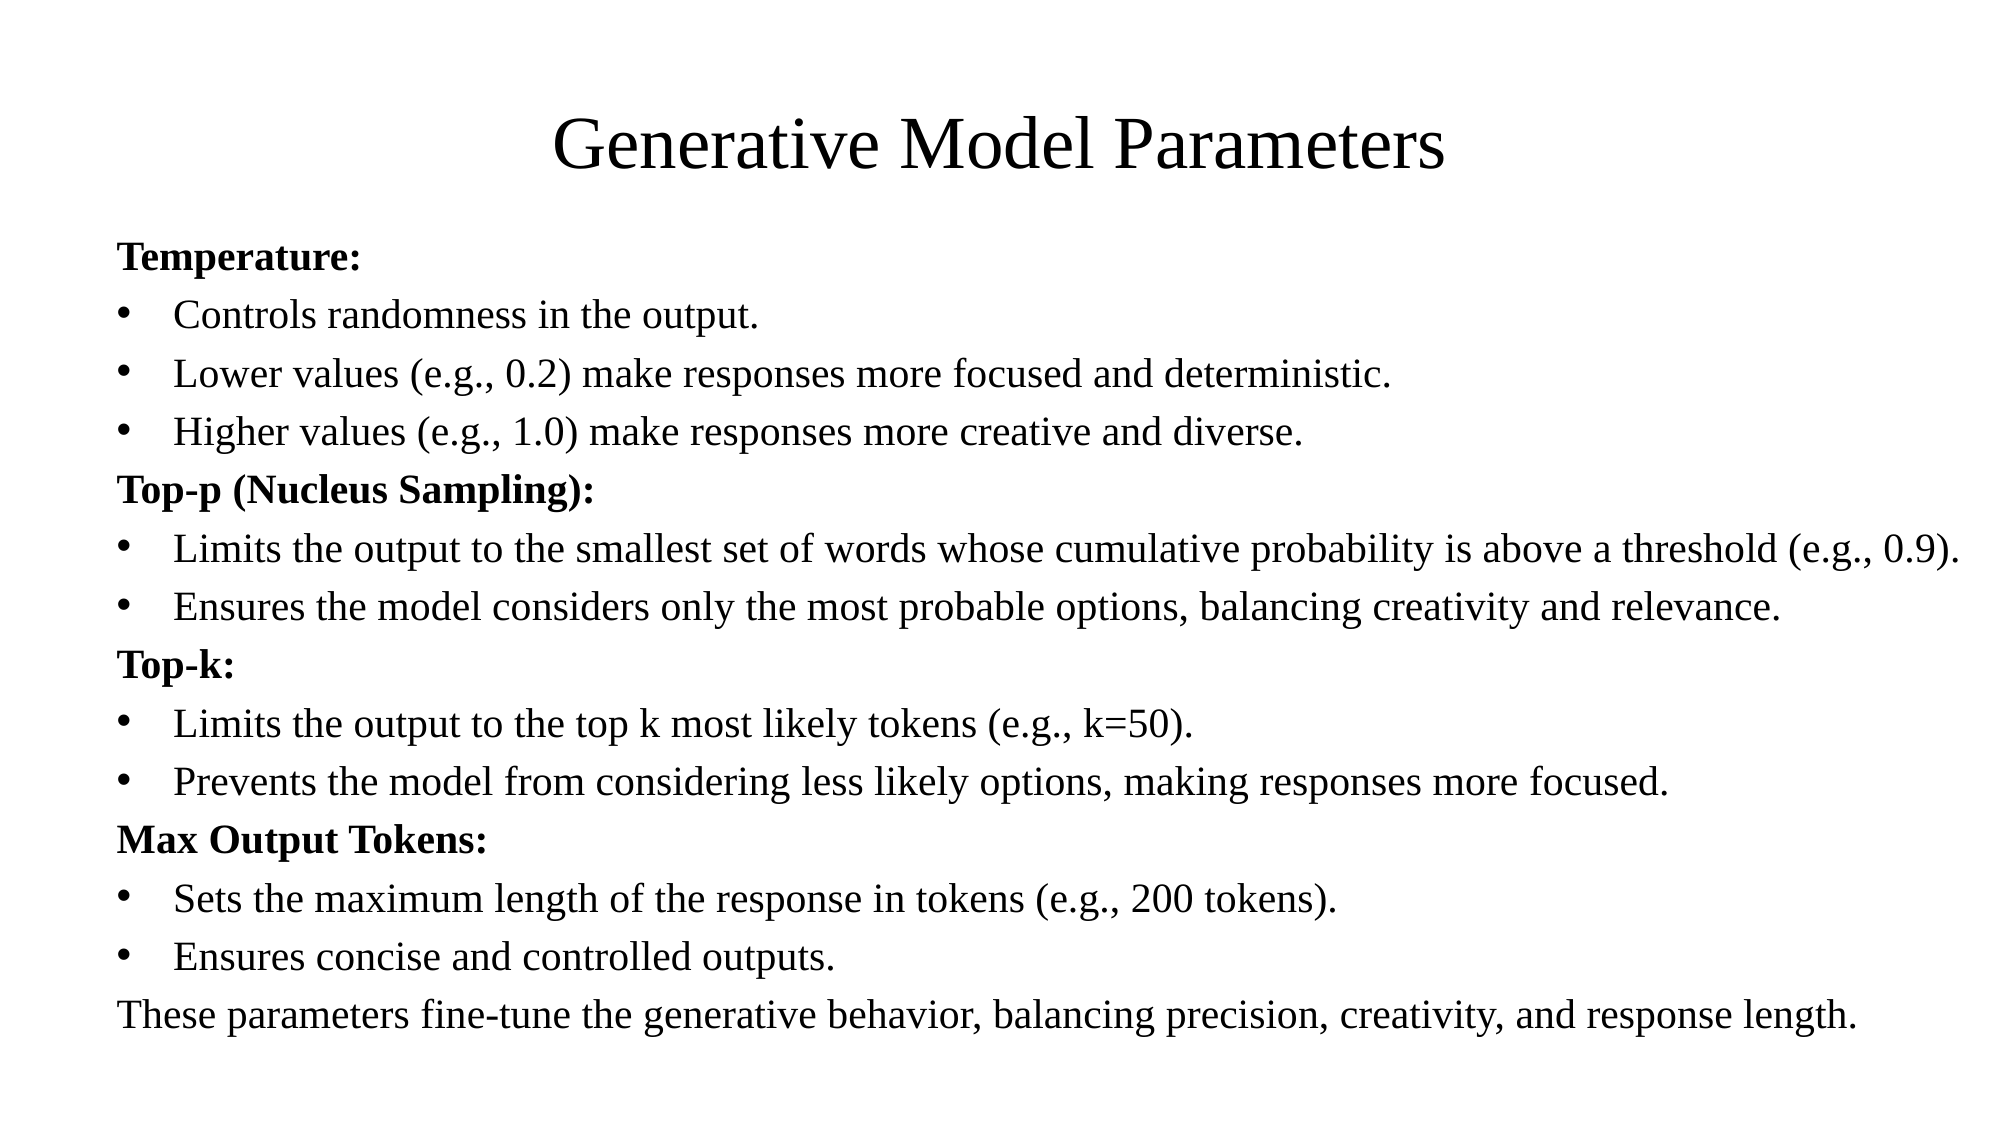

# Generative Model Parameters
Temperature:
Controls randomness in the output.
Lower values (e.g., 0.2) make responses more focused and deterministic.
Higher values (e.g., 1.0) make responses more creative and diverse.
Top-p (Nucleus Sampling):
Limits the output to the smallest set of words whose cumulative probability is above a threshold (e.g., 0.9).
Ensures the model considers only the most probable options, balancing creativity and relevance.
Top-k:
Limits the output to the top k most likely tokens (e.g., k=50).
Prevents the model from considering less likely options, making responses more focused.
Max Output Tokens:
Sets the maximum length of the response in tokens (e.g., 200 tokens).
Ensures concise and controlled outputs.
These parameters fine-tune the generative behavior, balancing precision, creativity, and response length.